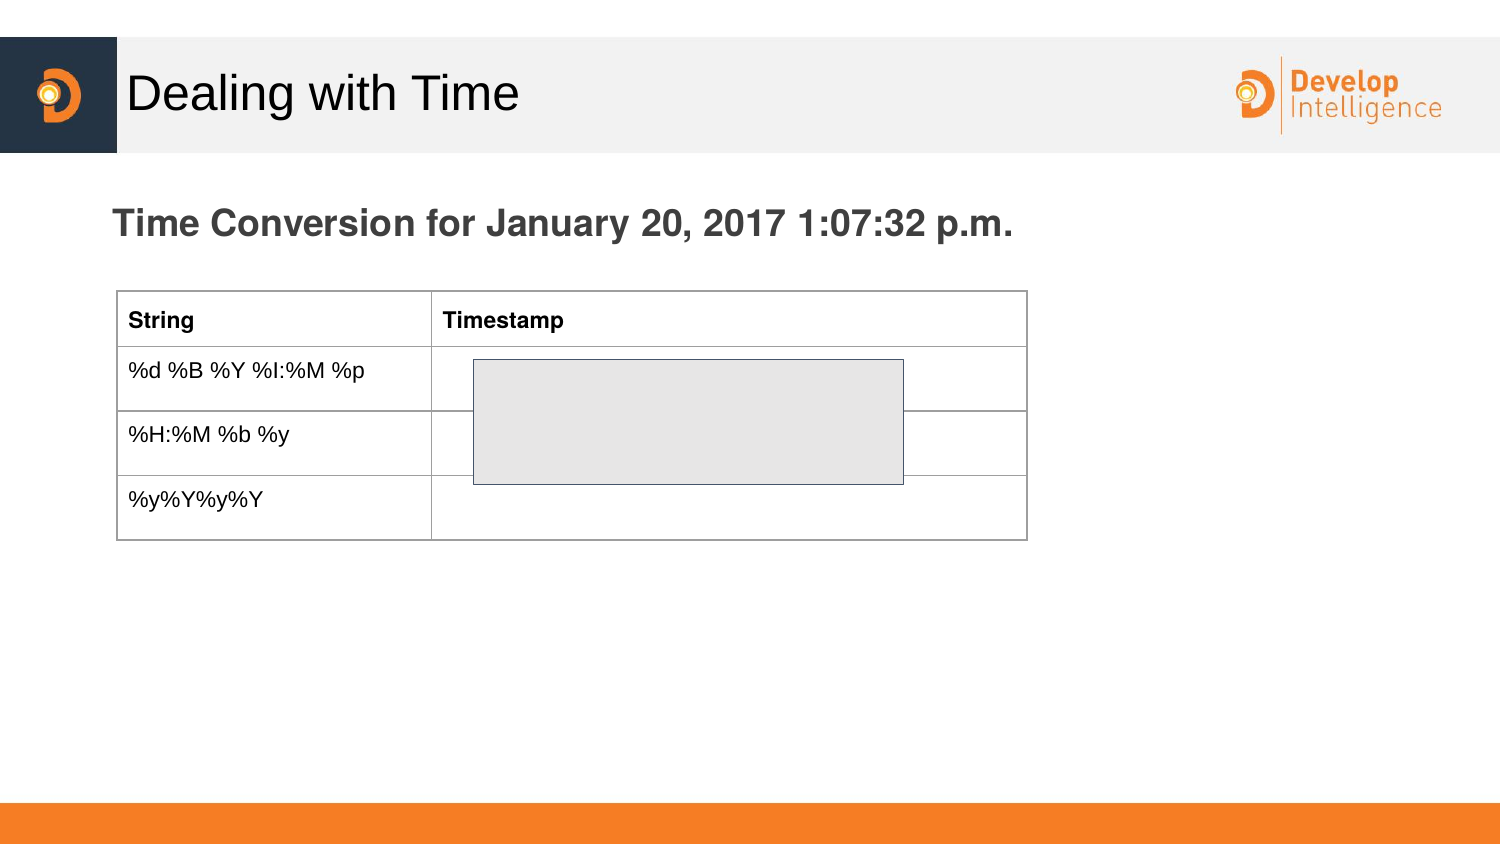

# Dealing with Time
Time Conversion for January 20, 2017 1:07:32 p.m.
| String | Timestamp |
| --- | --- |
| %d %B %Y %I:%M %p |  |
| %H:%M %b %y |  |
| %y%Y%y%Y |  |